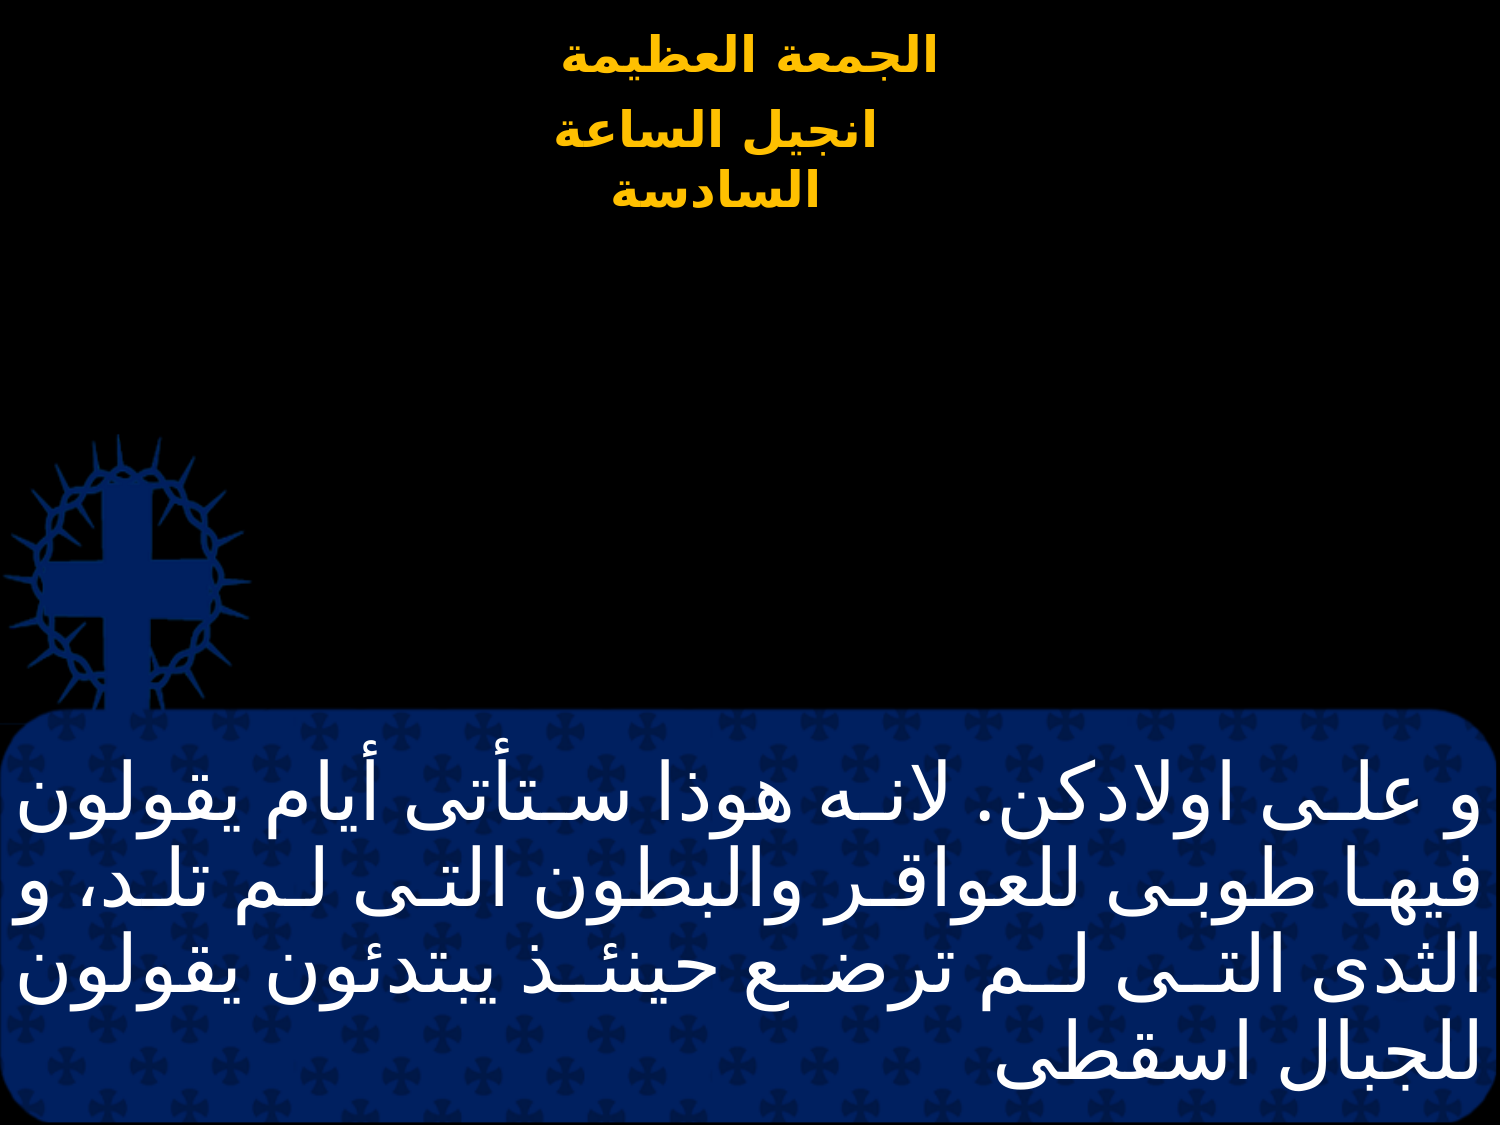

# و على اولادكن. لانه هوذا ستأتى أيام يقولون فيها طوبى للعواقر والبطون التى لم تلد، و الثدى التى لم ترضع حينئذ يبتدئون يقولون للجبال اسقطى